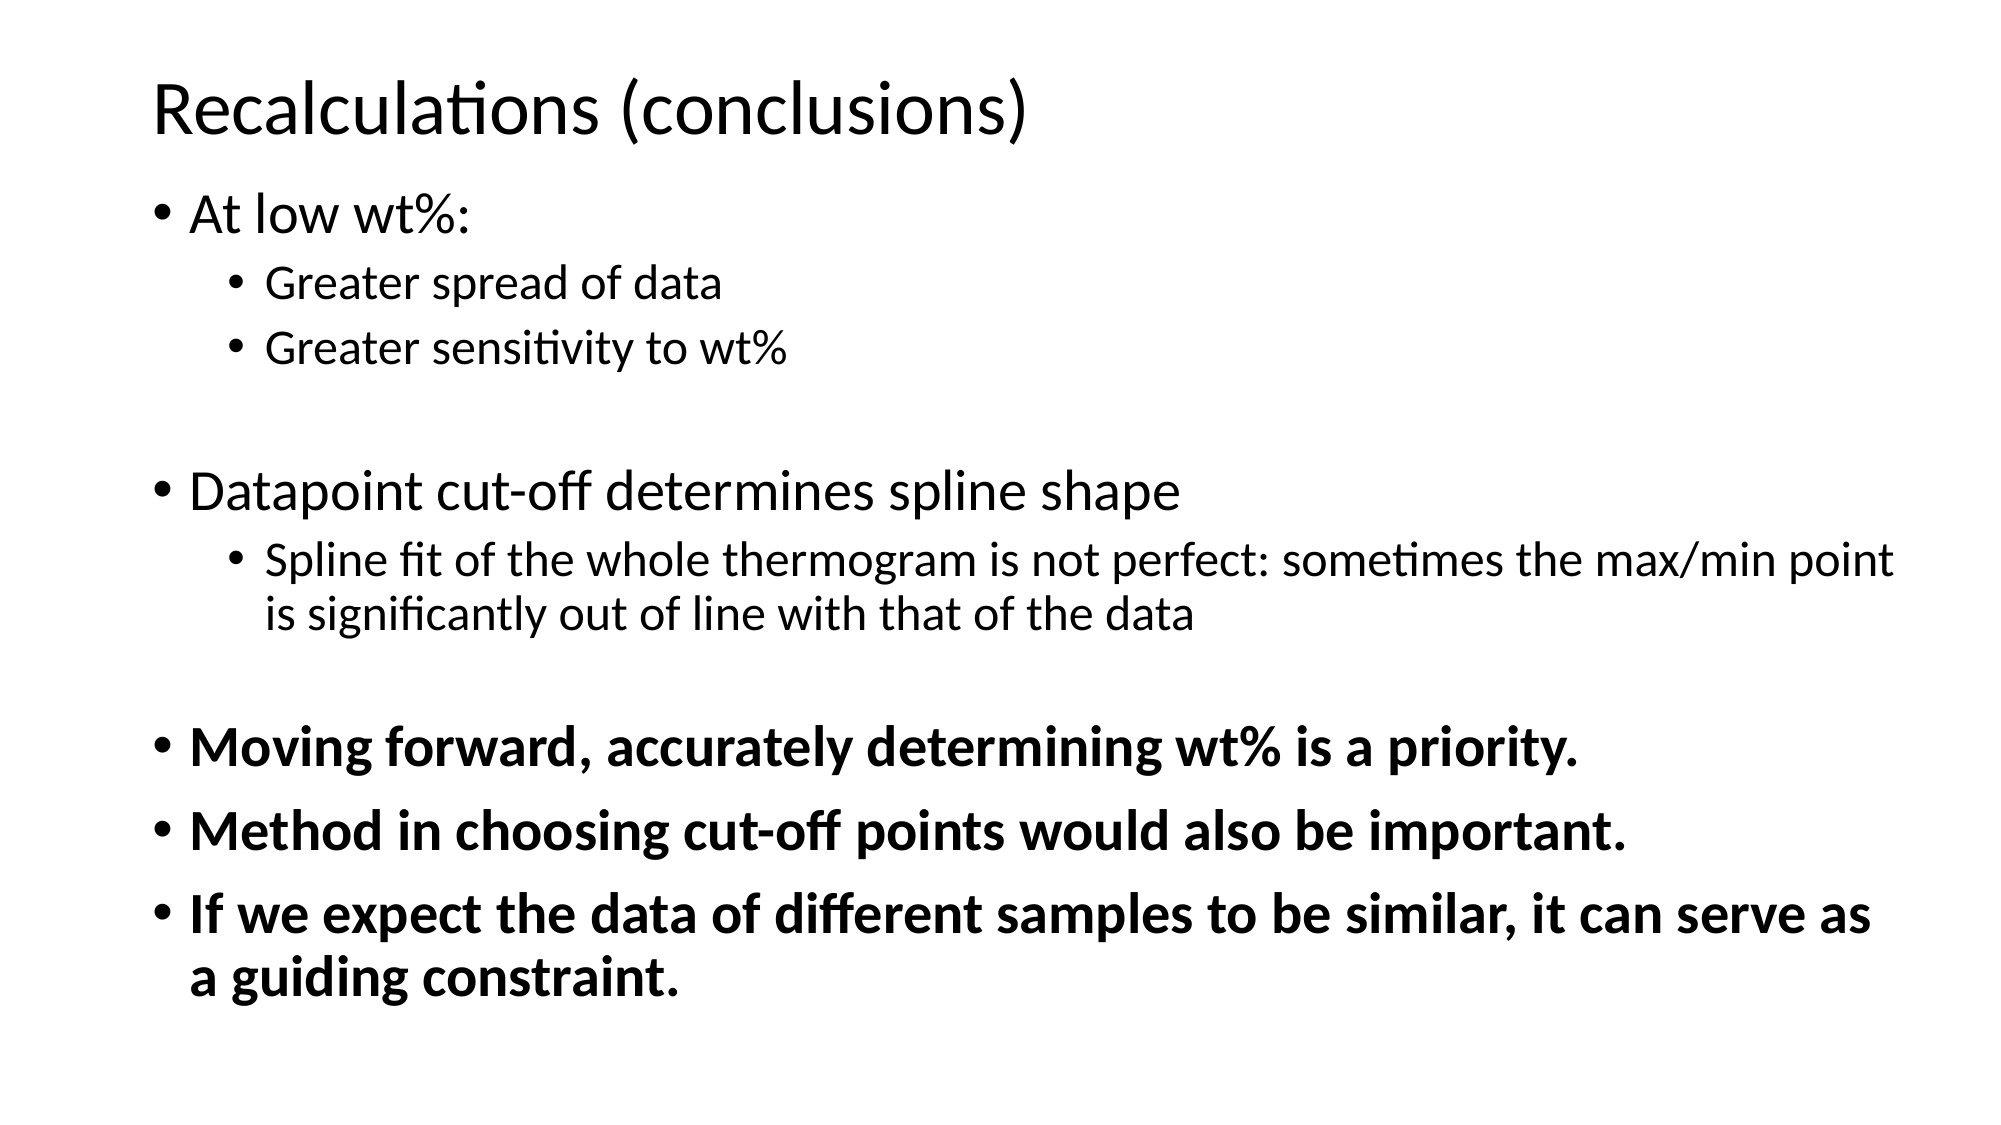

Recalculations (conclusions)
At low wt%:
Greater spread of data
Greater sensitivity to wt%

Datapoint cut-off determines spline shape
Spline fit of the whole thermogram is not perfect: sometimes the max/min point is significantly out of line with that of the data
Moving forward, accurately determining wt% is a priority.
Method in choosing cut-off points would also be important.
If we expect the data of different samples to be similar, it can serve as a guiding constraint.